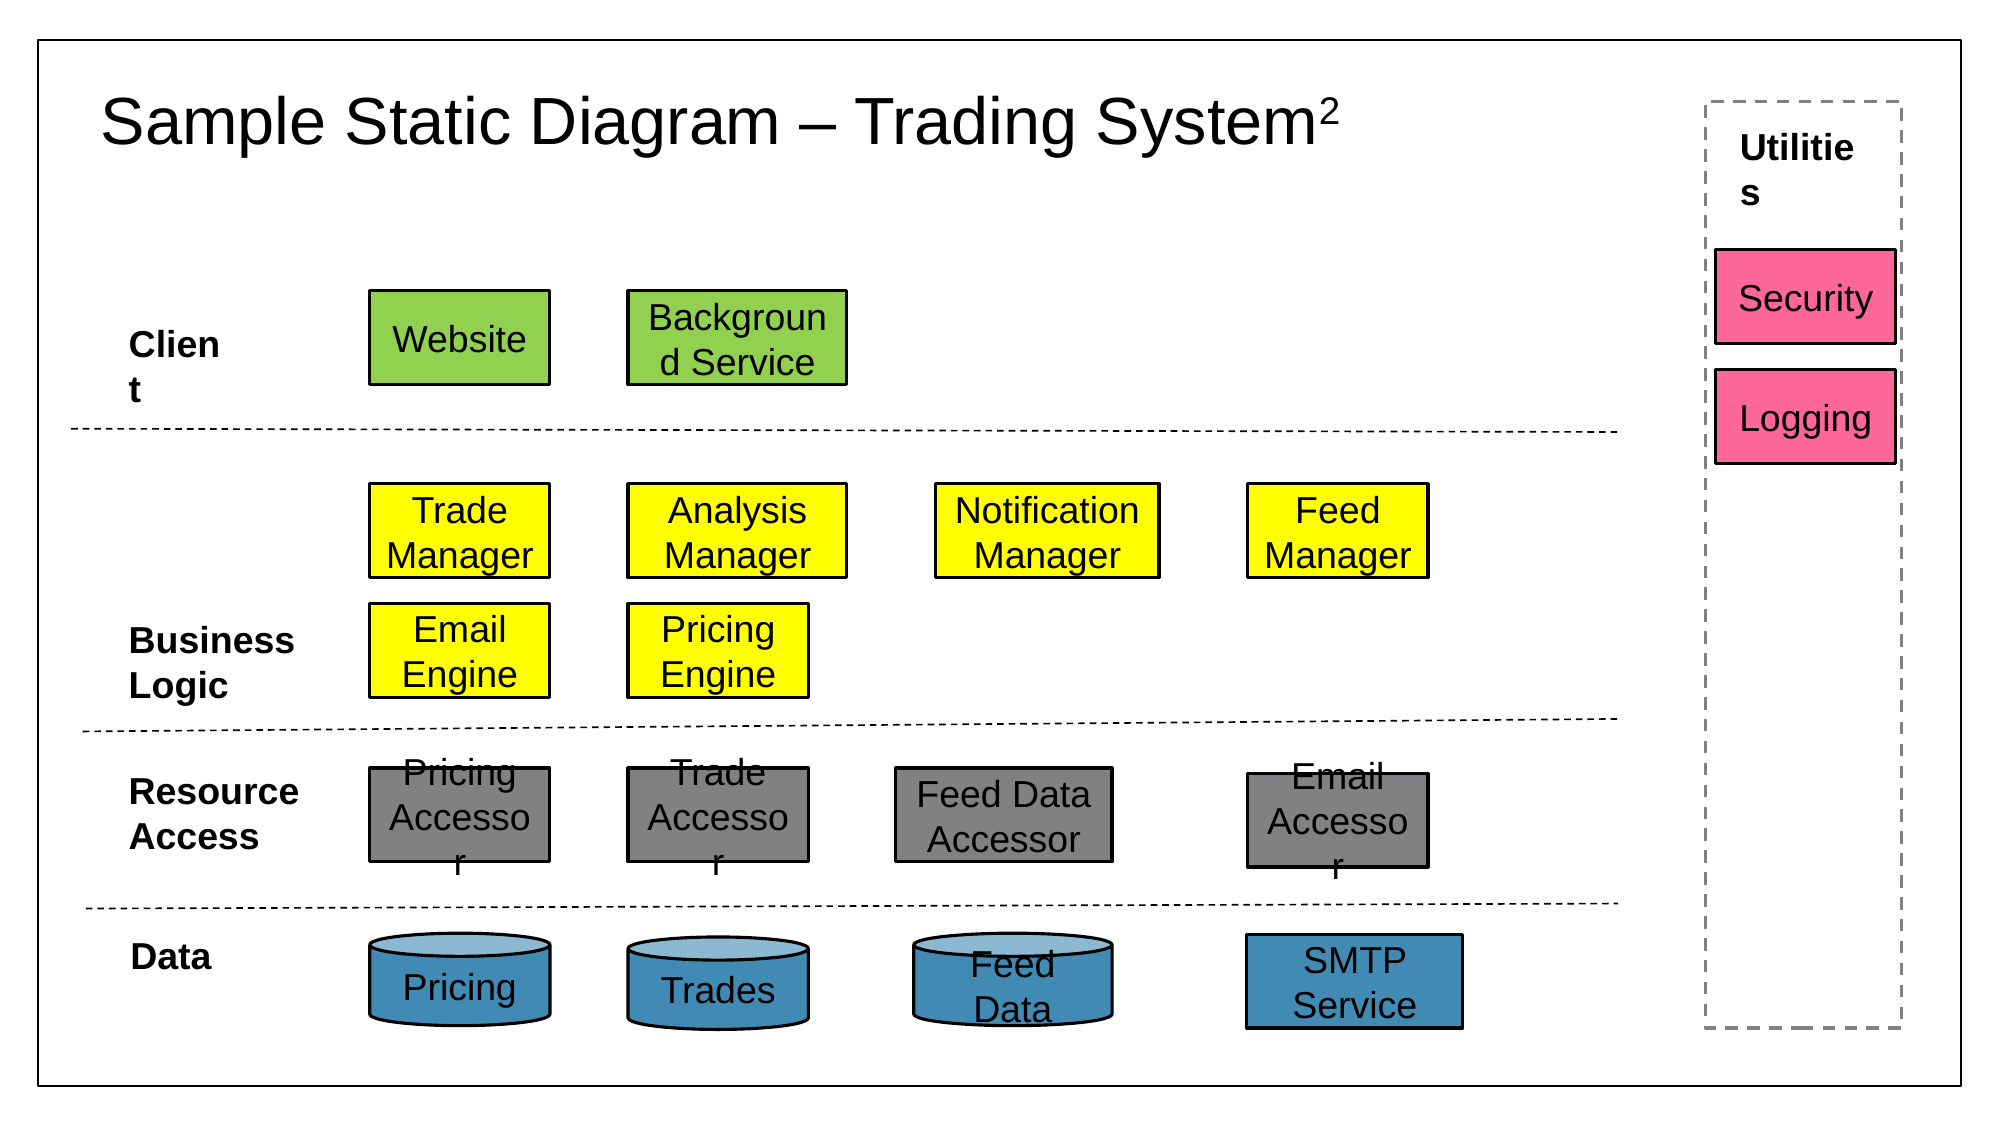

# Sample Static Diagram – Trading System2

Utilities
Security
Website
Background Service
Client
Logging
Analysis
Manager
Feed Manager
Trade Manager
Notification Manager
Email Engine
Pricing Engine
Business Logic
Resource Access
Pricing Accessor
Trade Accessor
Feed Data Accessor
Email Accessor
Data
Pricing
Feed Data
SMTP Service
Trades